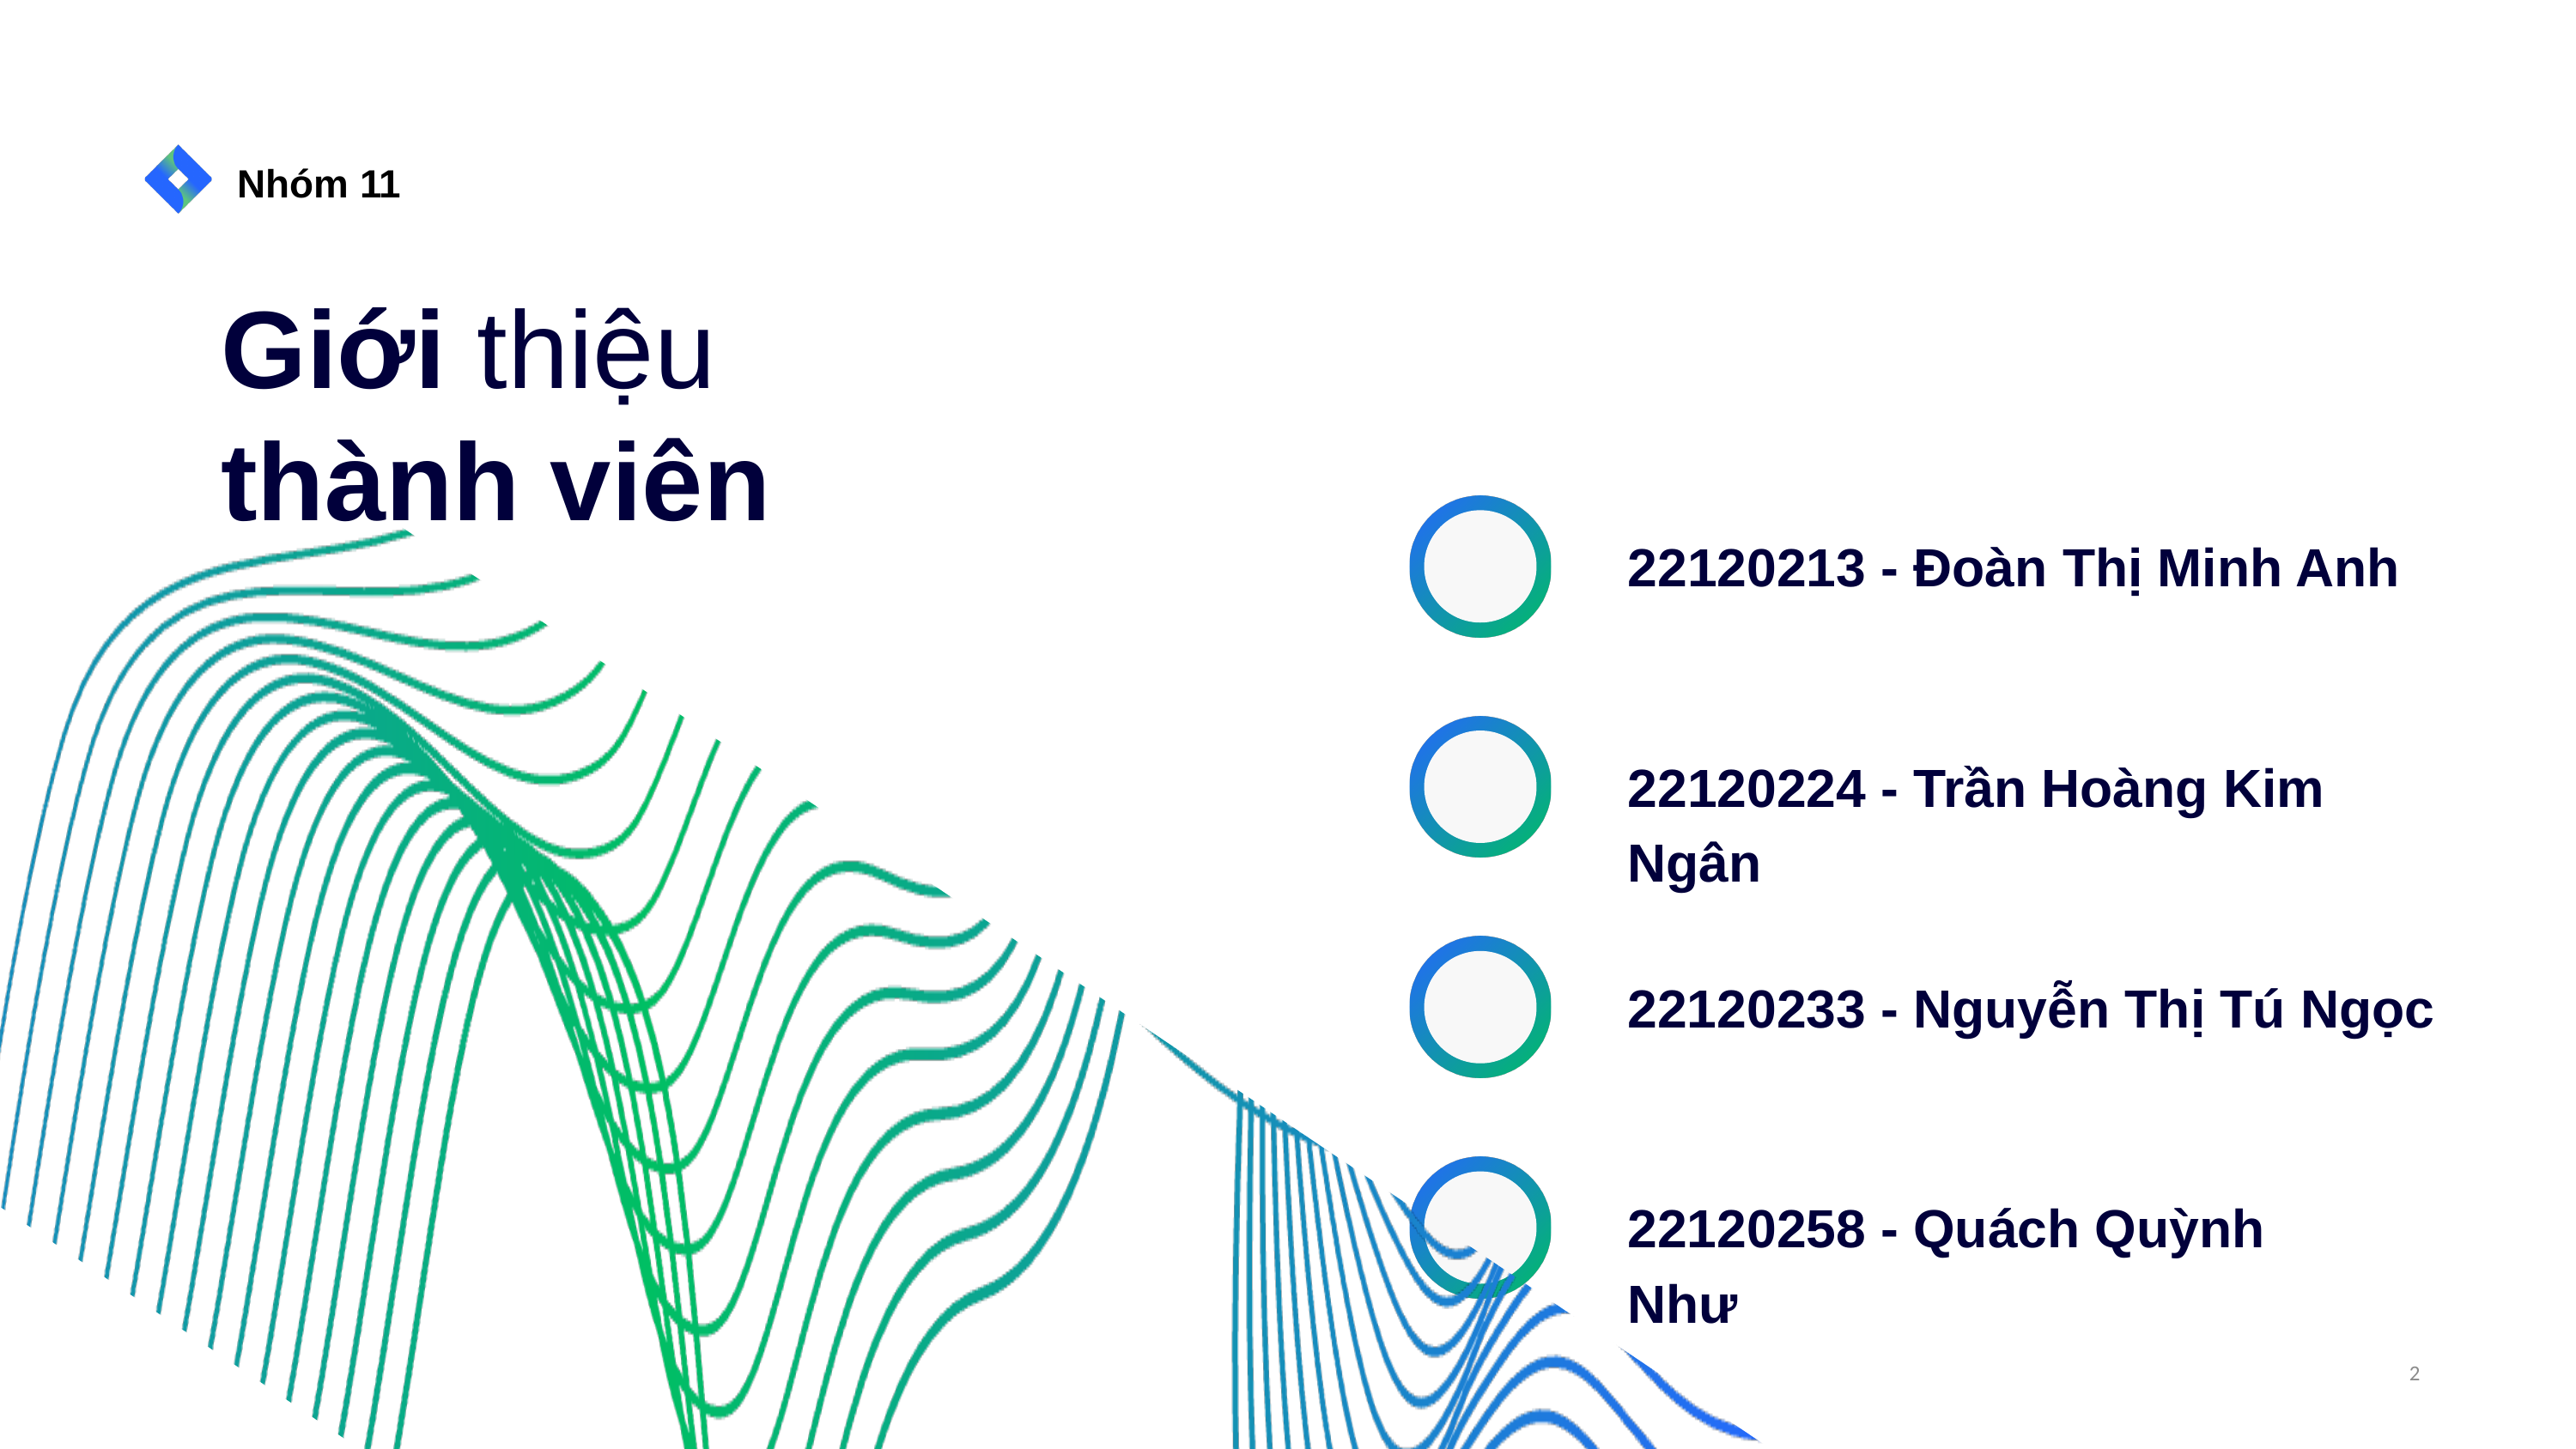

Nhóm 11
Giới thiệu thành viên

22120213 - Đoàn Thị Minh Anh

22120224 - Trần Hoàng Kim Ngân

22120233 - Nguyễn Thị Tú Ngọc

22120258 - Quách Quỳnh Như
2